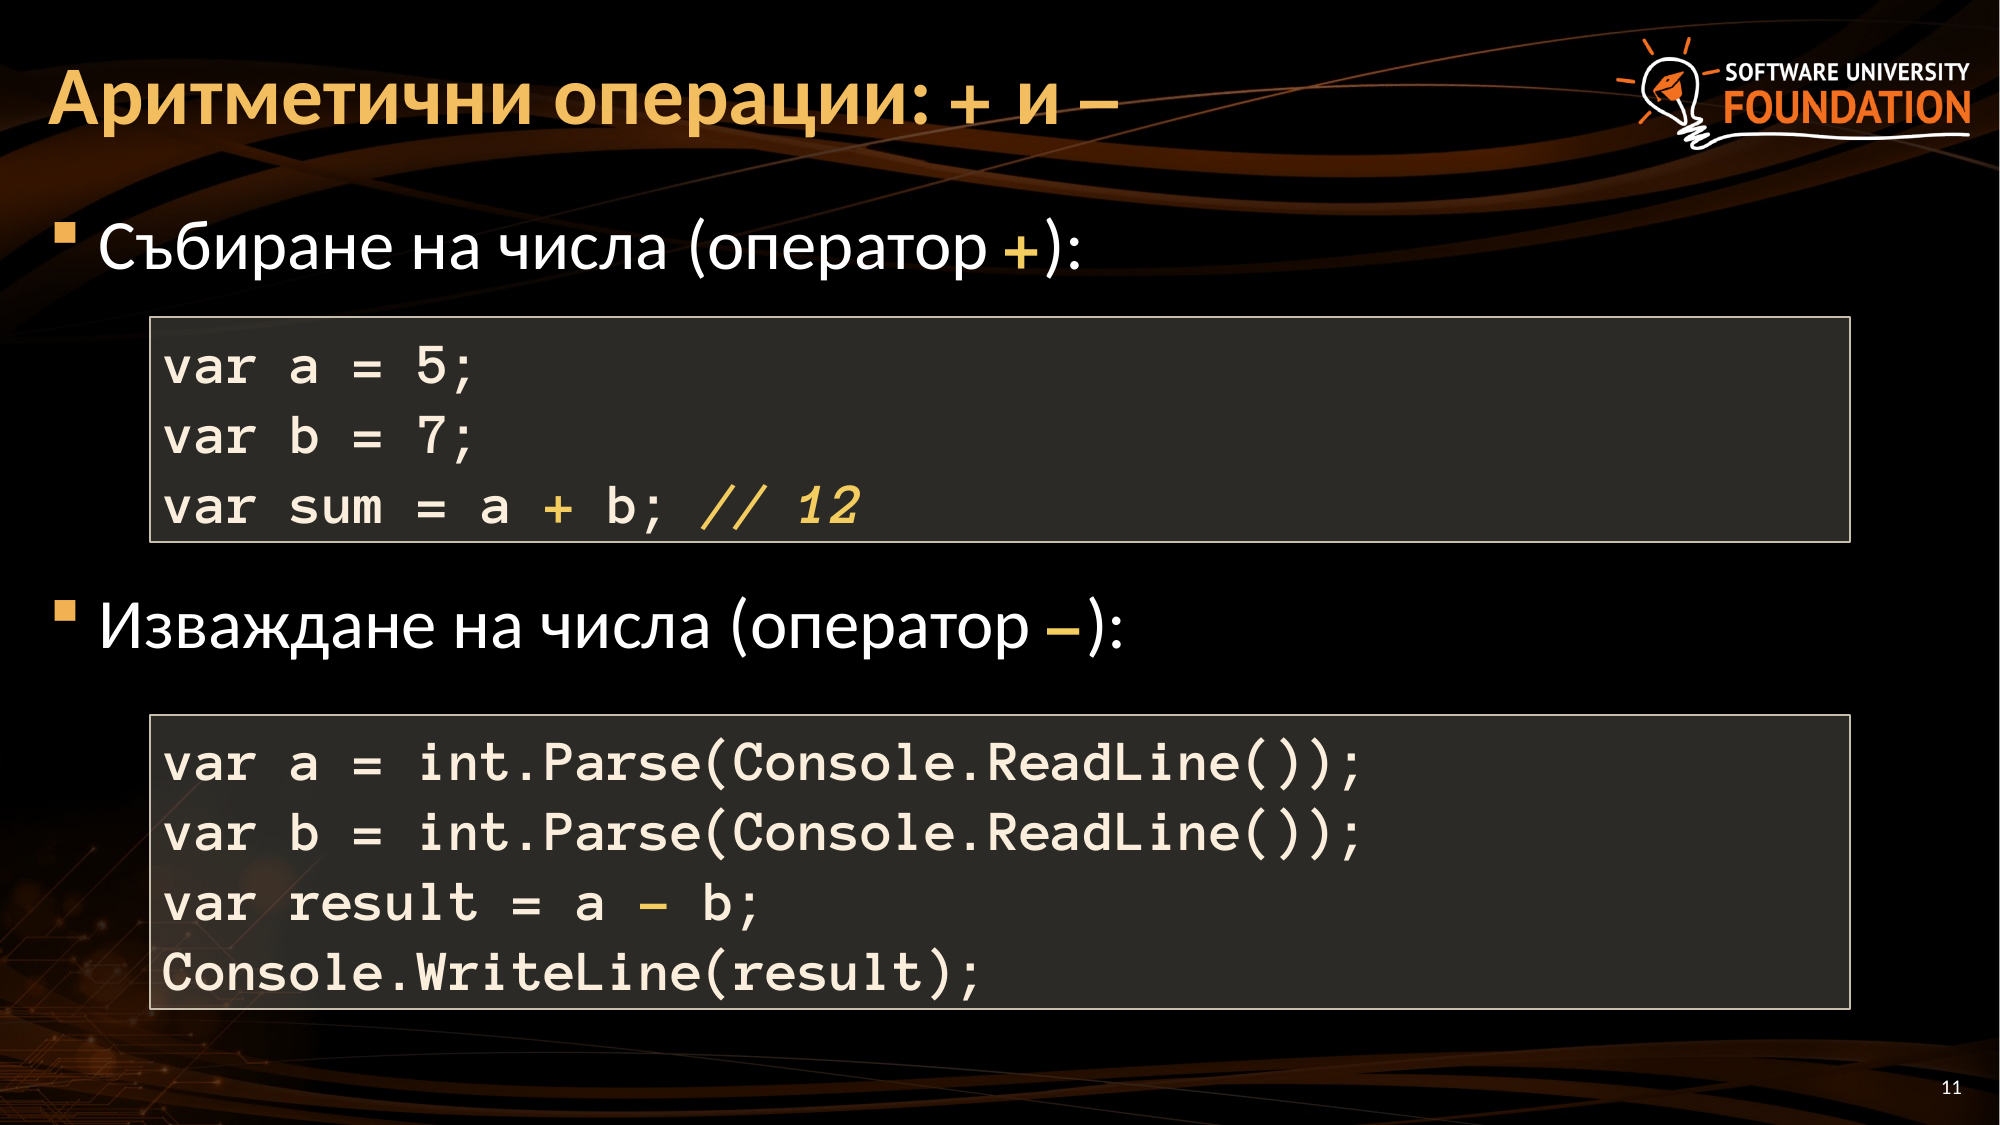

# Аритметични операции: + и -
Събиране на числа (оператор +):

Изваждане на числа (оператор -):
var a = 5;
var b = 7;
var sum = a + b; // 12
var a = int.Parse(Console.ReadLine());
var b = int.Parse(Console.ReadLine());
var result = a - b;
Console.WriteLine(result);
11